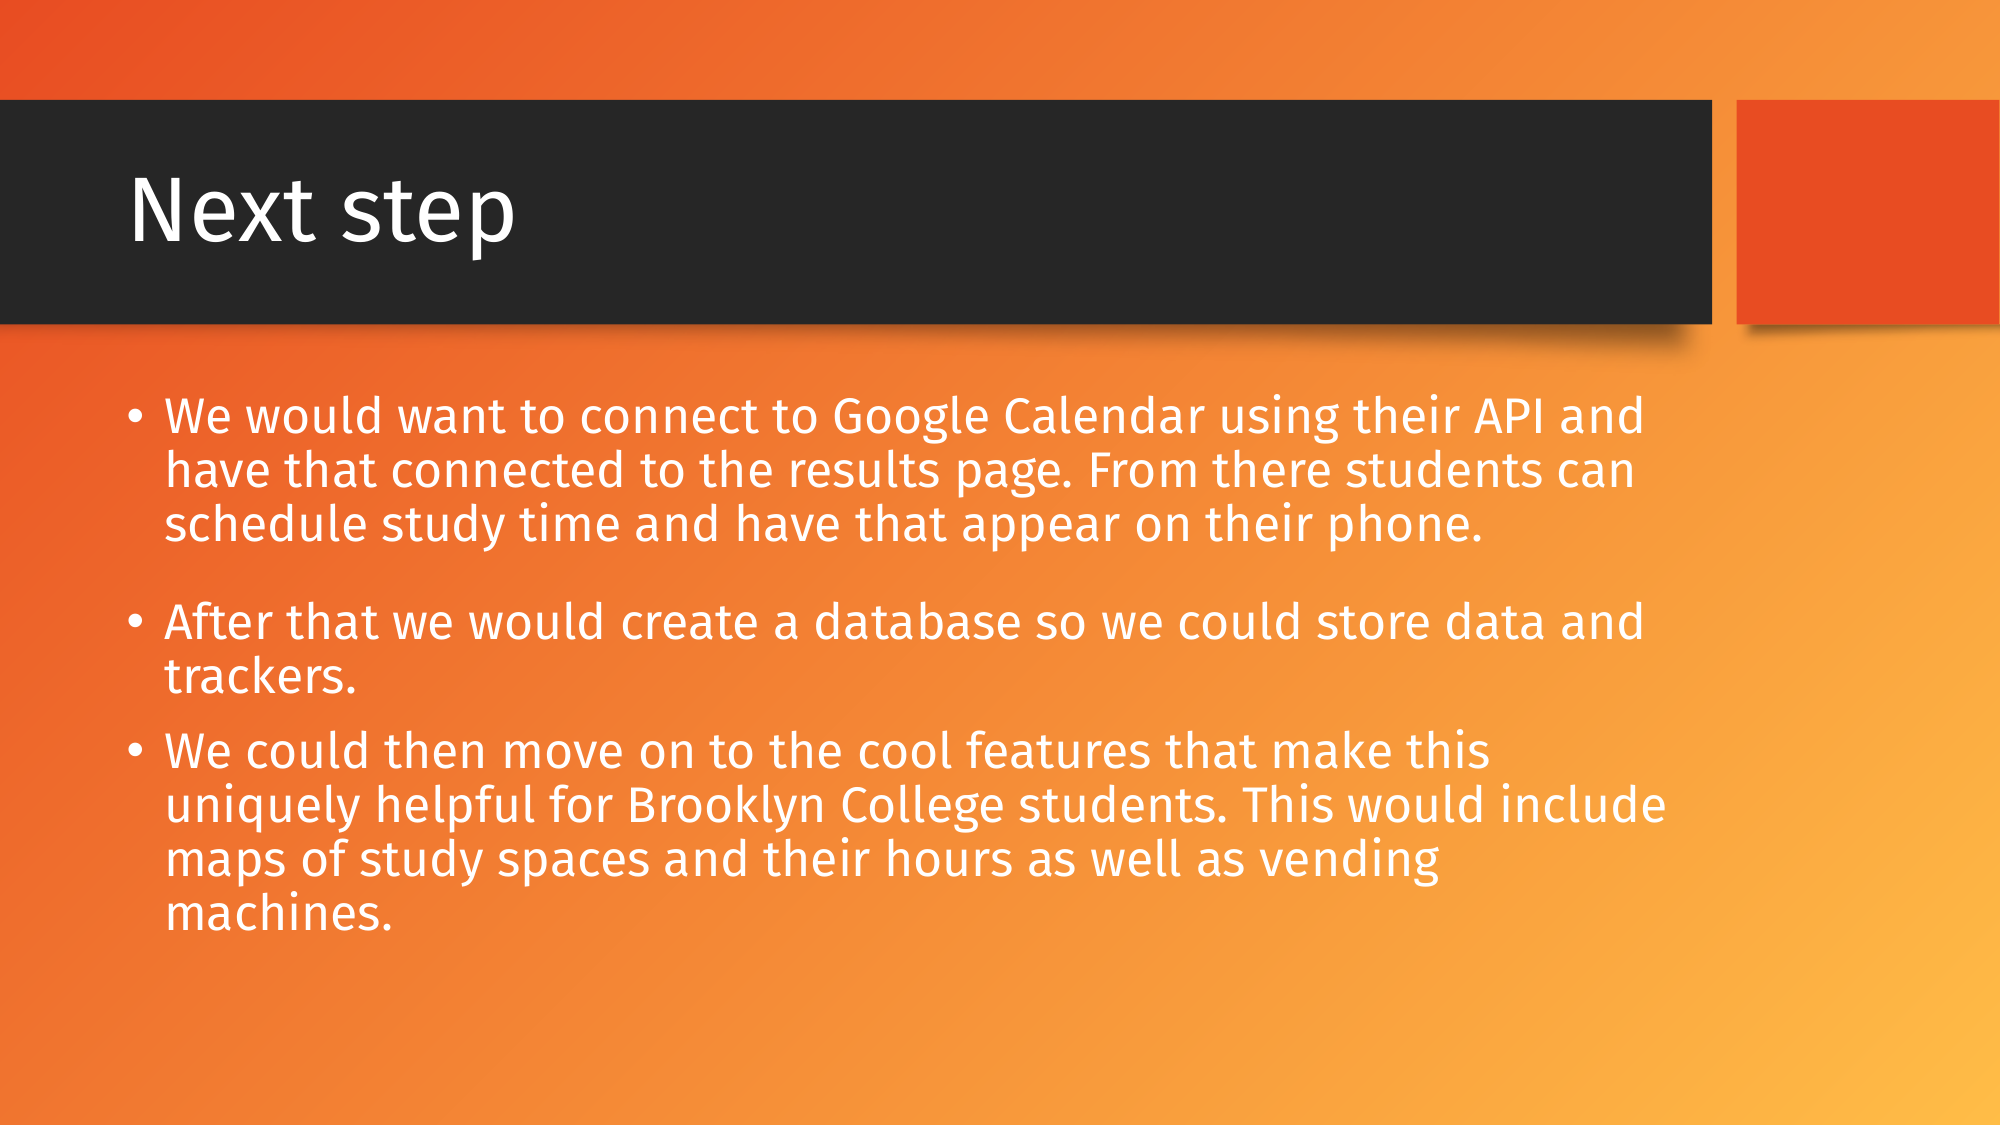

# Next step
We would want to connect to Google Calendar using their API and have that connected to the results page. From there students can schedule study time and have that appear on their phone.

After that we would create a database so we could store data and trackers.
We could then move on to the cool features that make this uniquely helpful for Brooklyn College students. This would include maps of study spaces and their hours as well as vending machines.